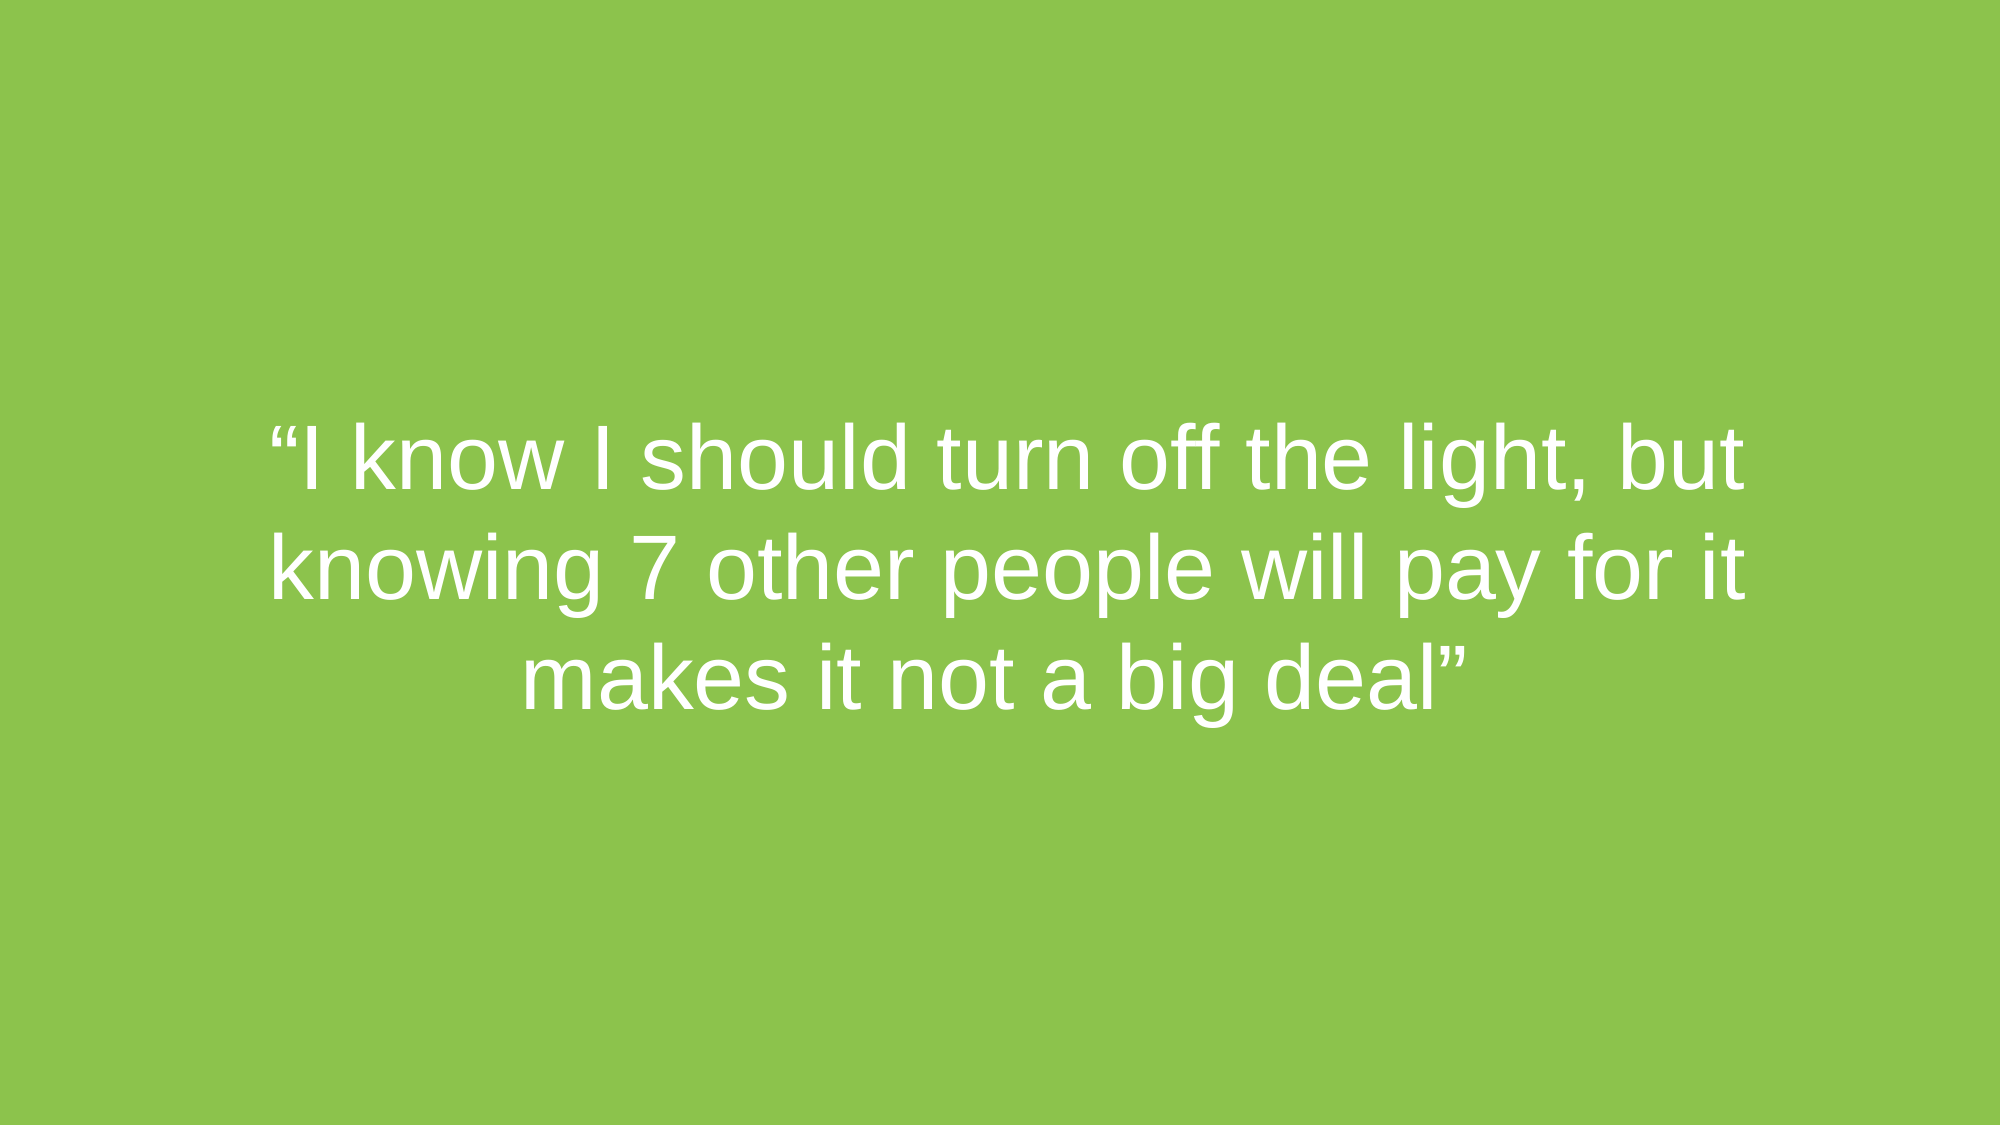

# “I know I should turn off the light, but knowing 7 other people will pay for it makes it not a big deal”